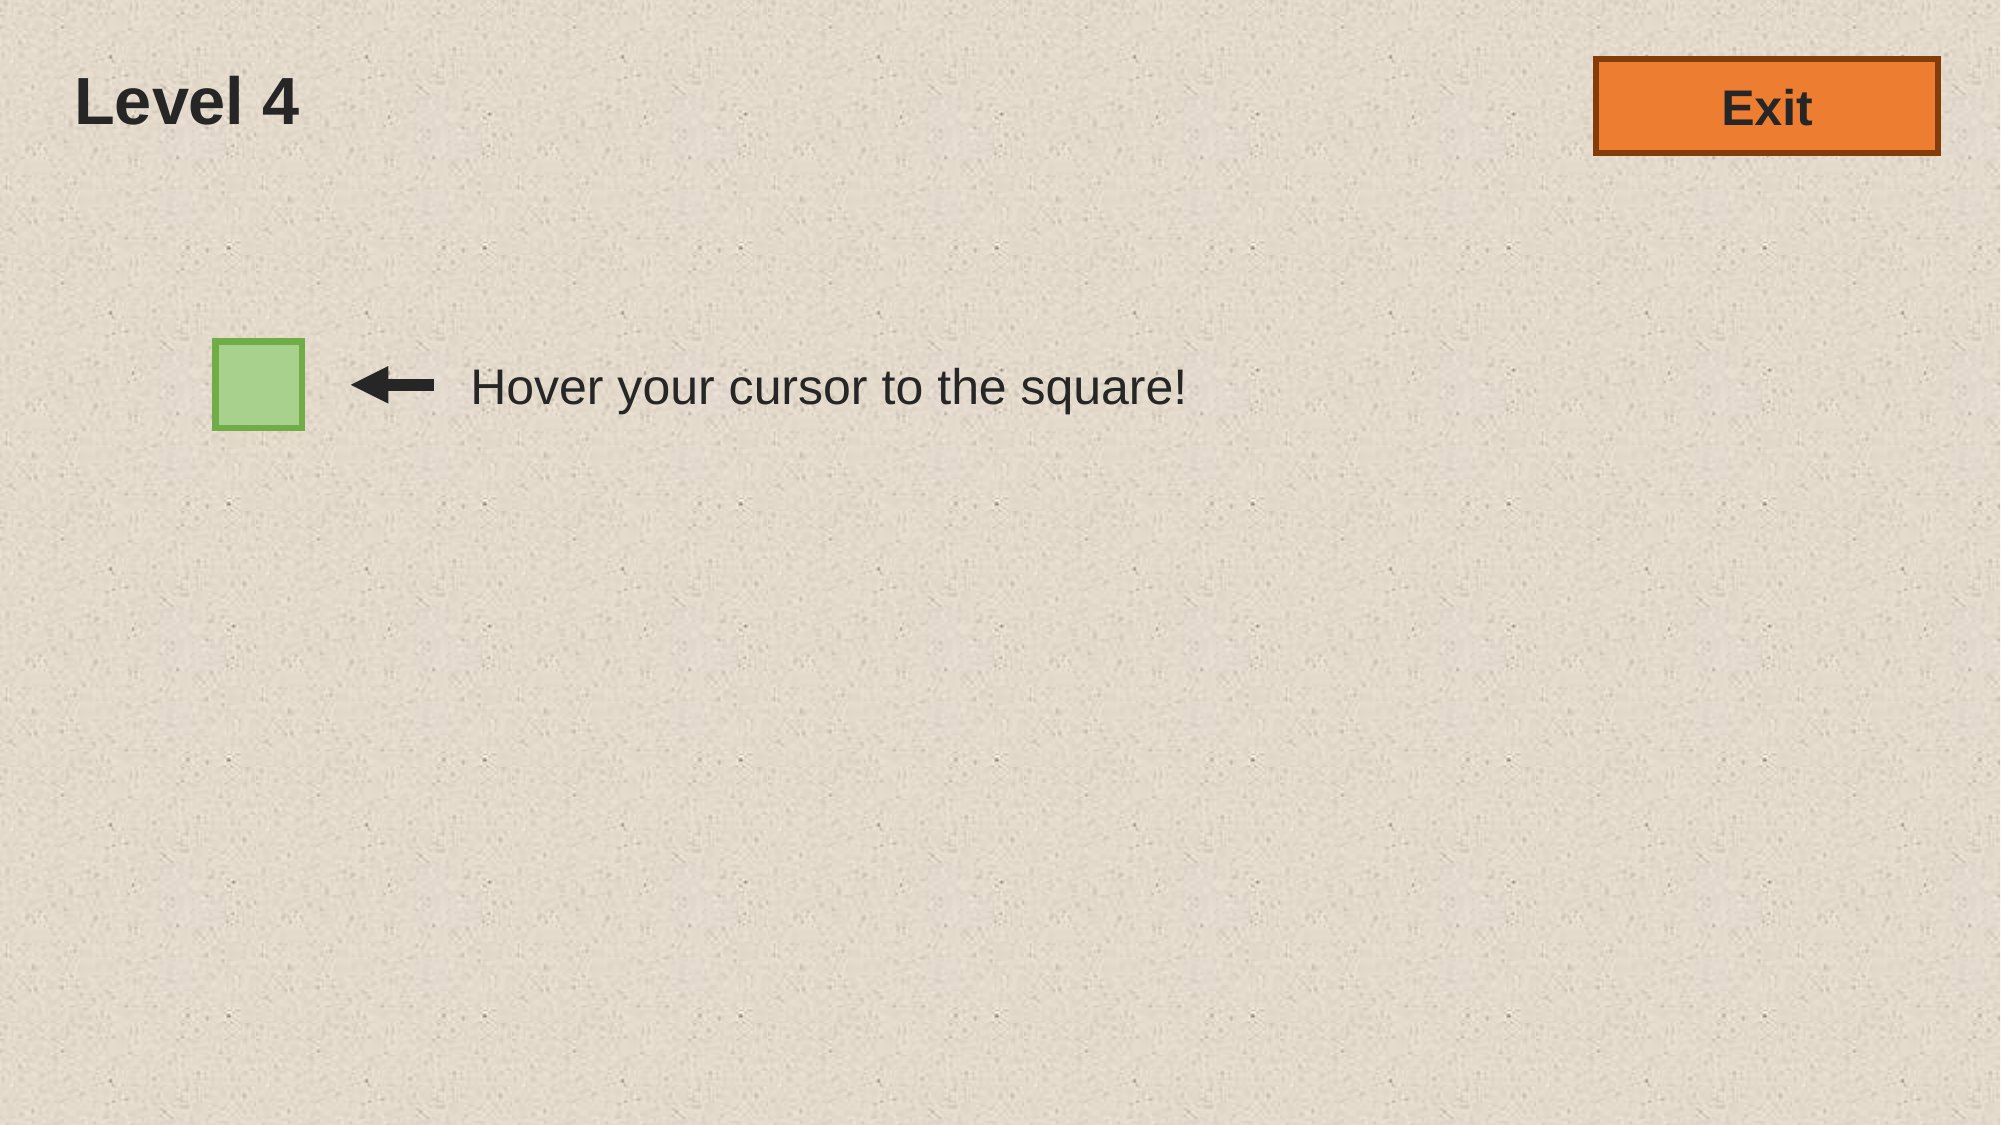

Level 4
Exit

Hover your cursor to the square!